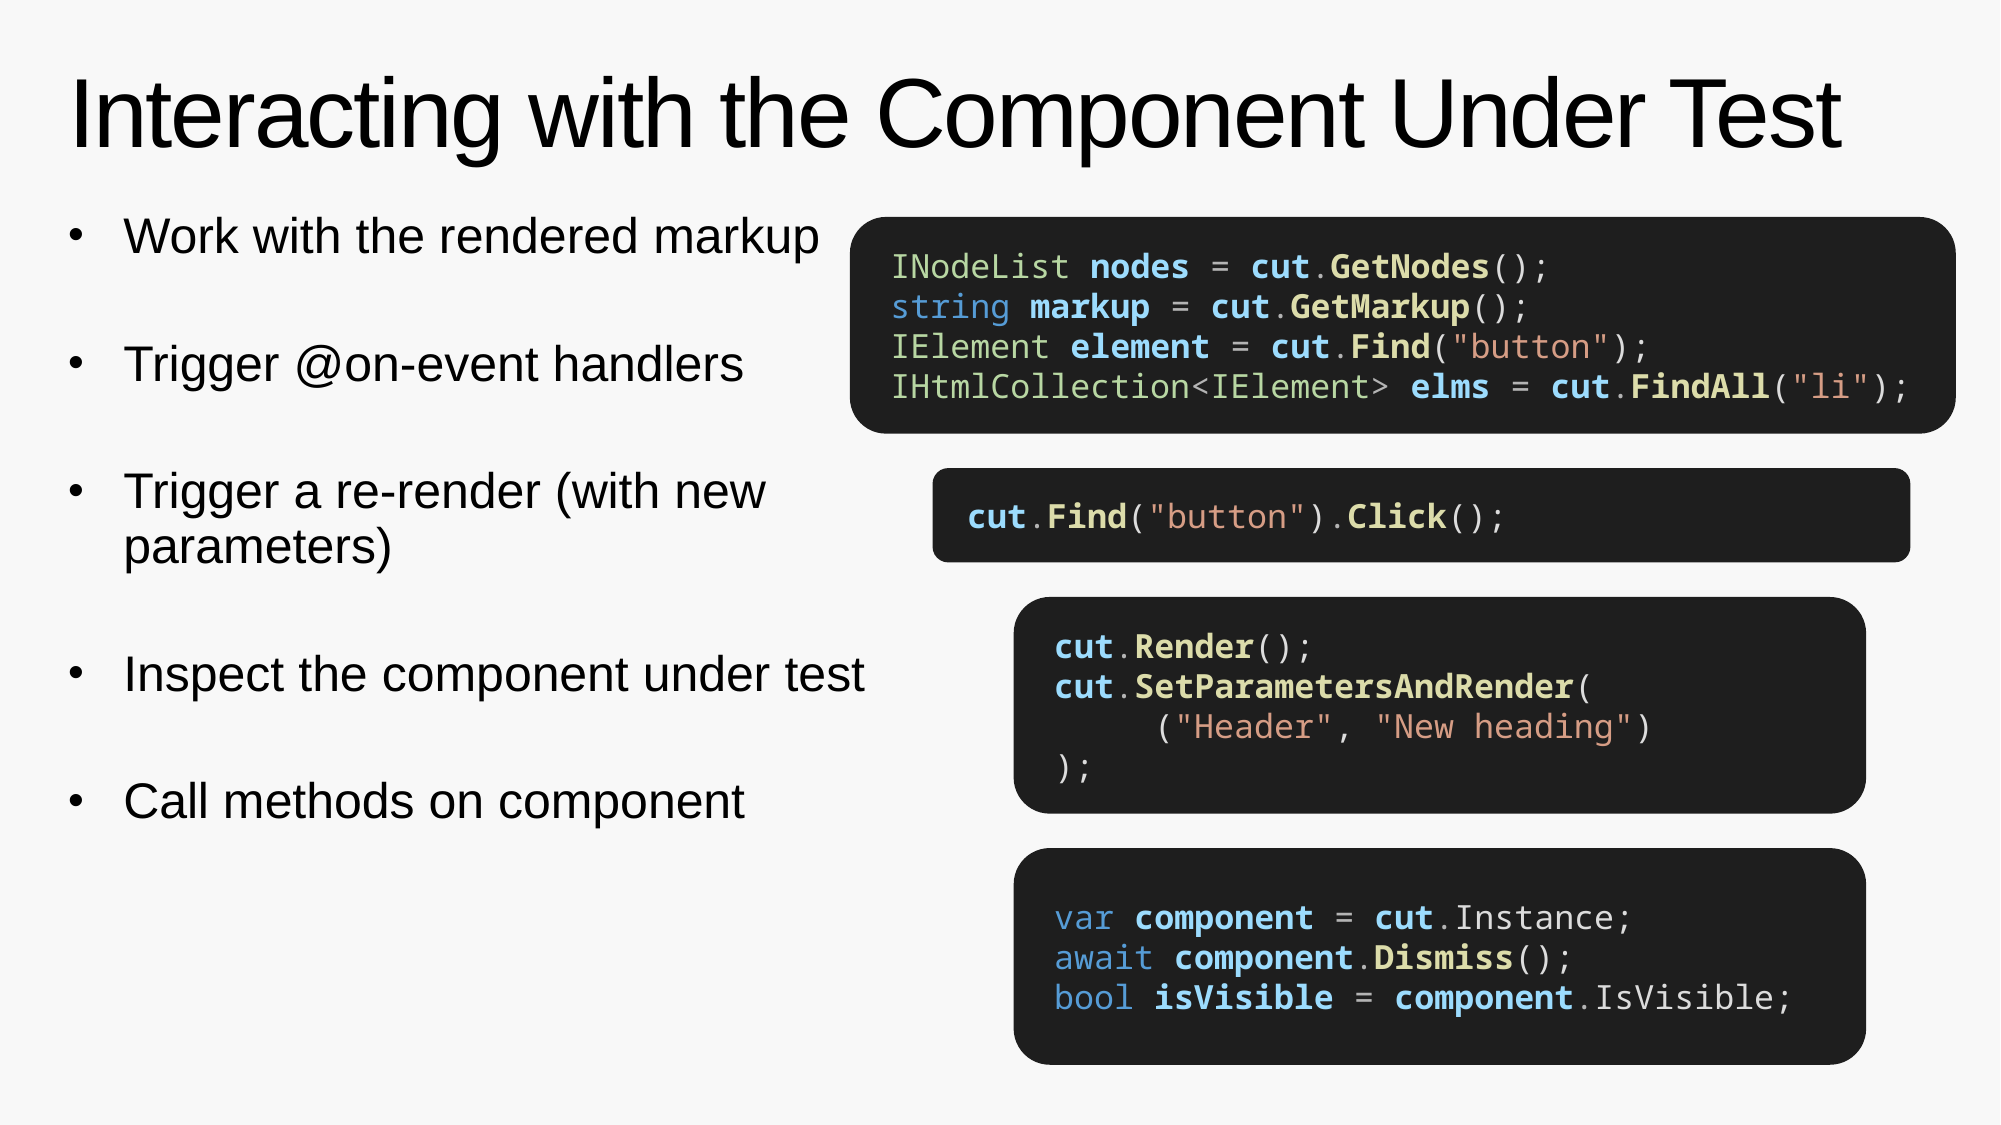

# Interacting with the Component Under Test
Work with the rendered markup

Trigger @on-event handlers

Trigger a re-render (with new parameters)

Inspect the component under test

Call methods on component
INodeList nodes = cut.GetNodes();
string markup = cut.GetMarkup();
IElement element = cut.Find("button");
IHtmlCollection<IElement> elms = cut.FindAll("li");
cut.Find("button").Click();
cut.Render();
cut.SetParametersAndRender(
     ("Header", "New heading")
);
var component = cut.Instance;
await component.Dismiss();
bool isVisible = component.IsVisible;